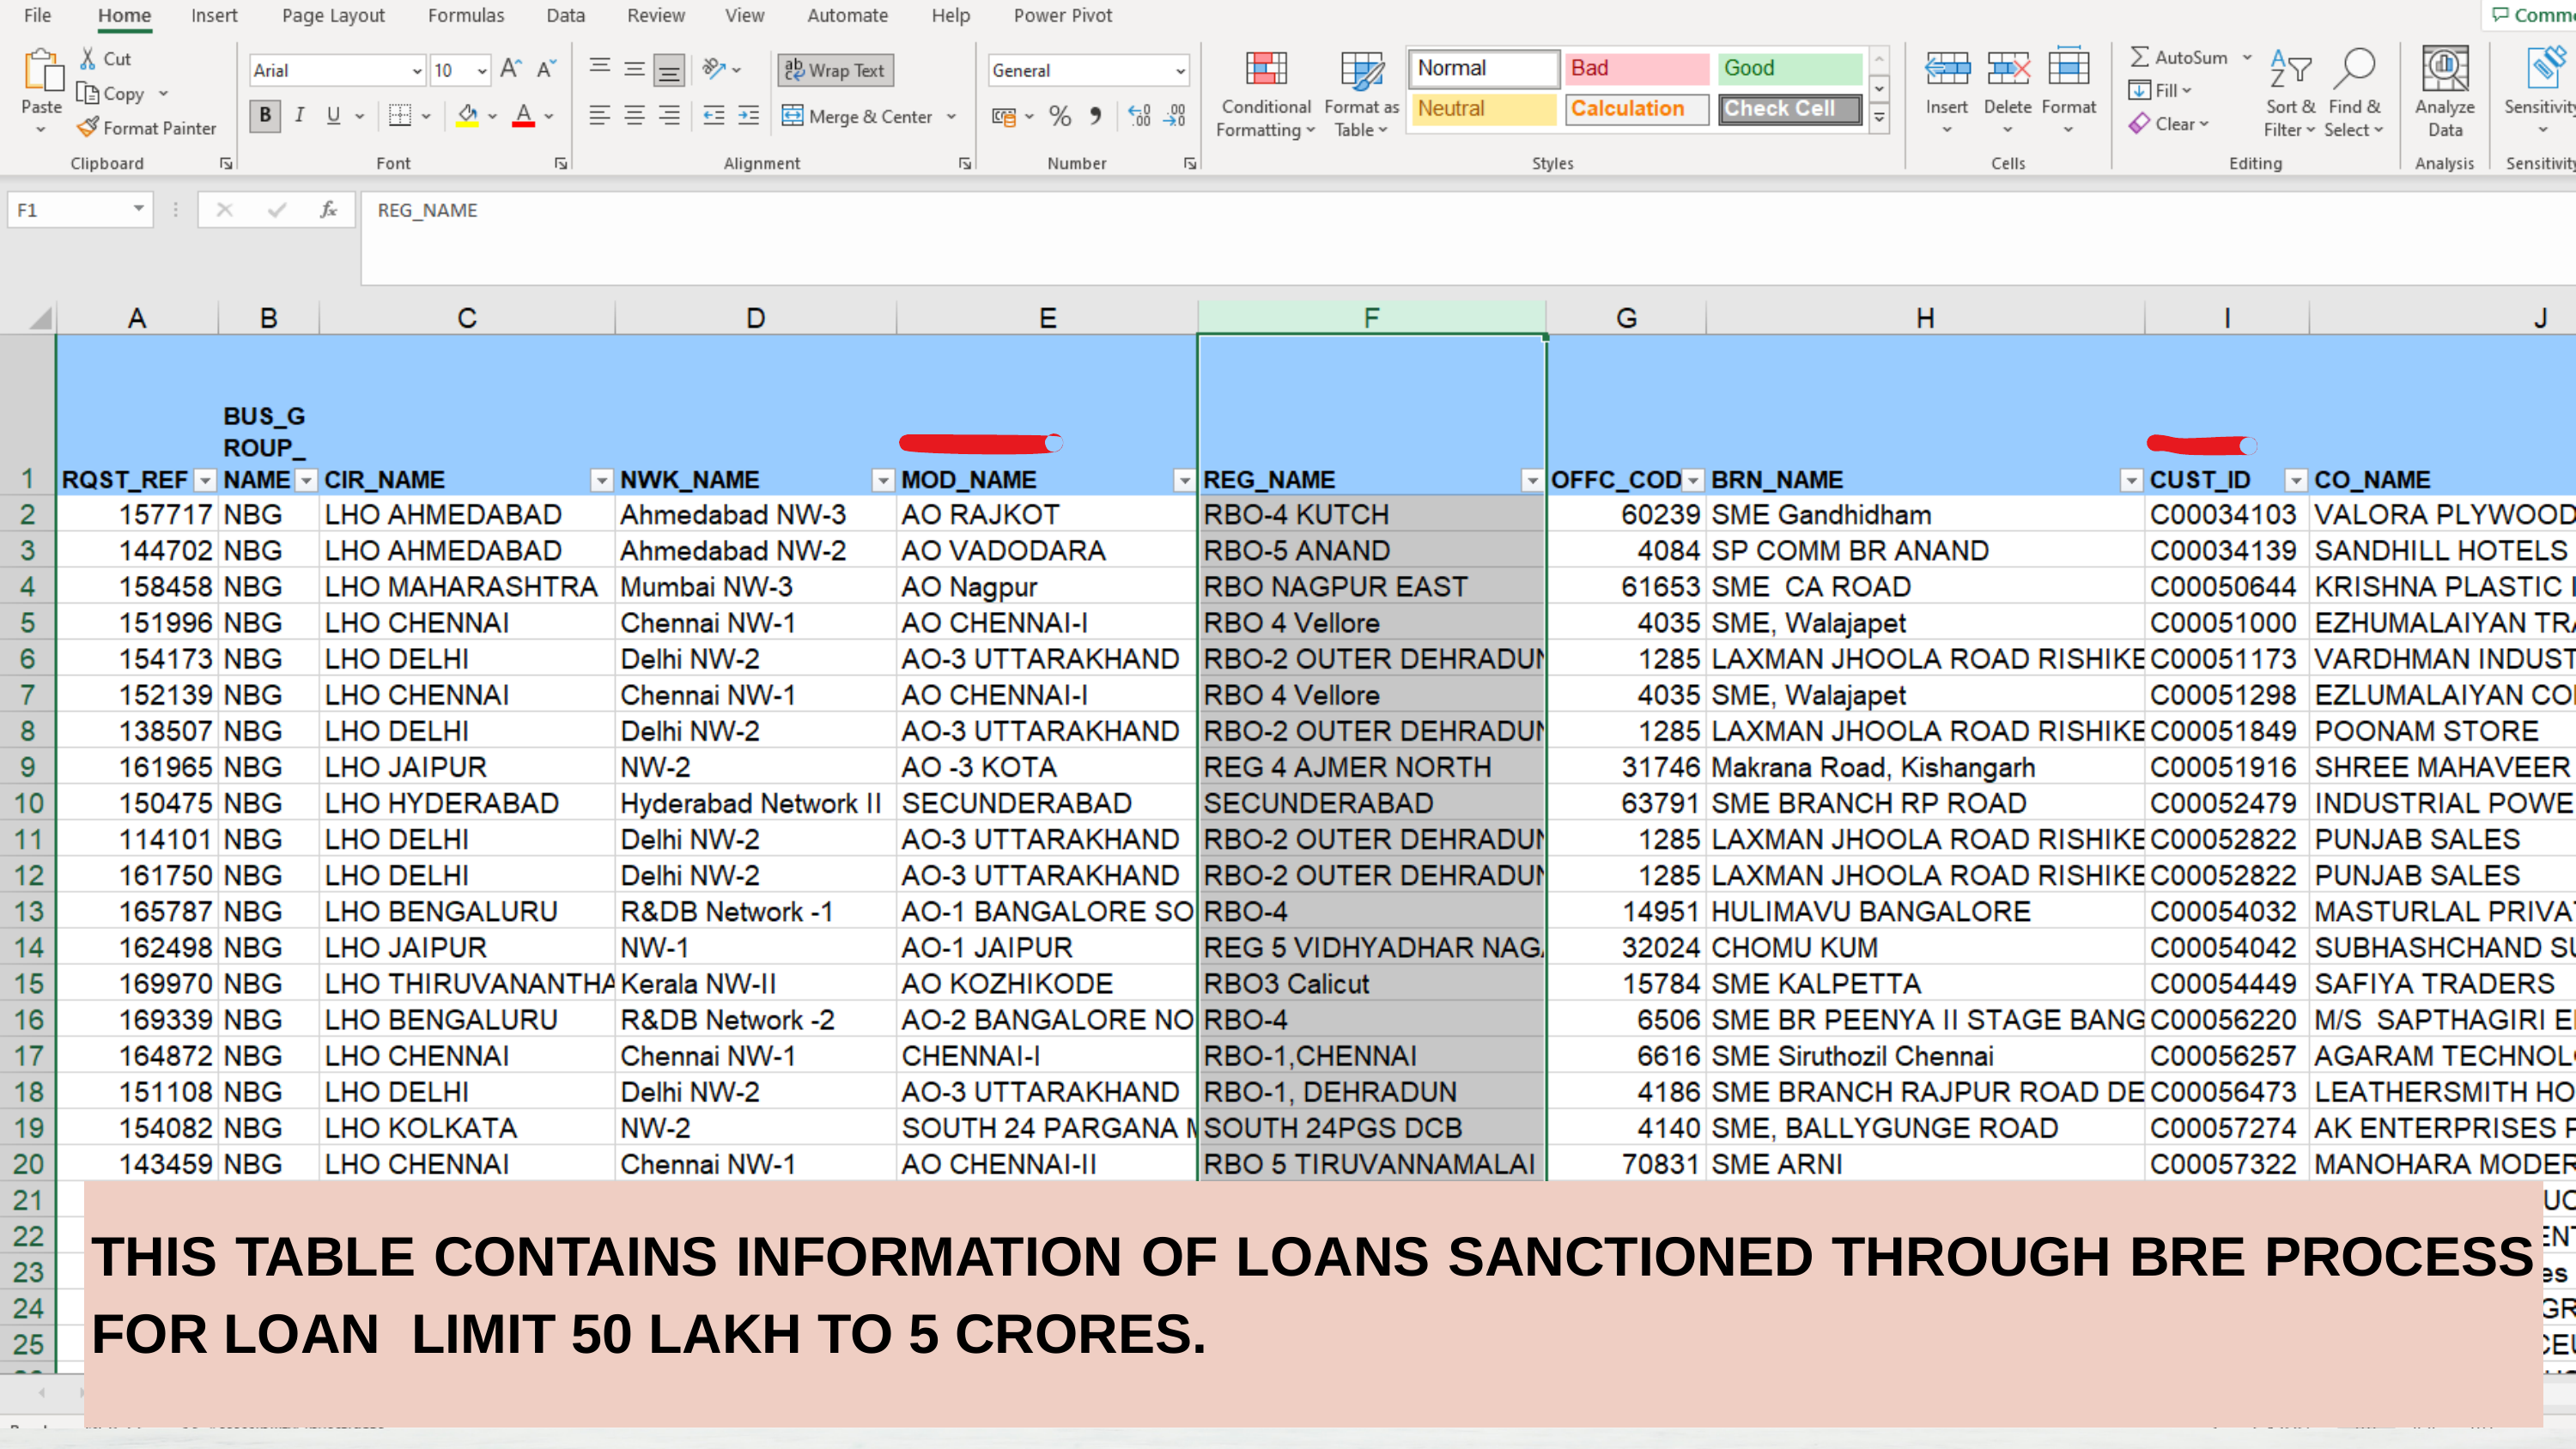

THIS TABLE CONTAINS INFORMATION OF LOANS SANCTIONED THROUGH BRE PROCESS FOR LOAN  LIMIT 50 LAKH TO 5 CRORES.